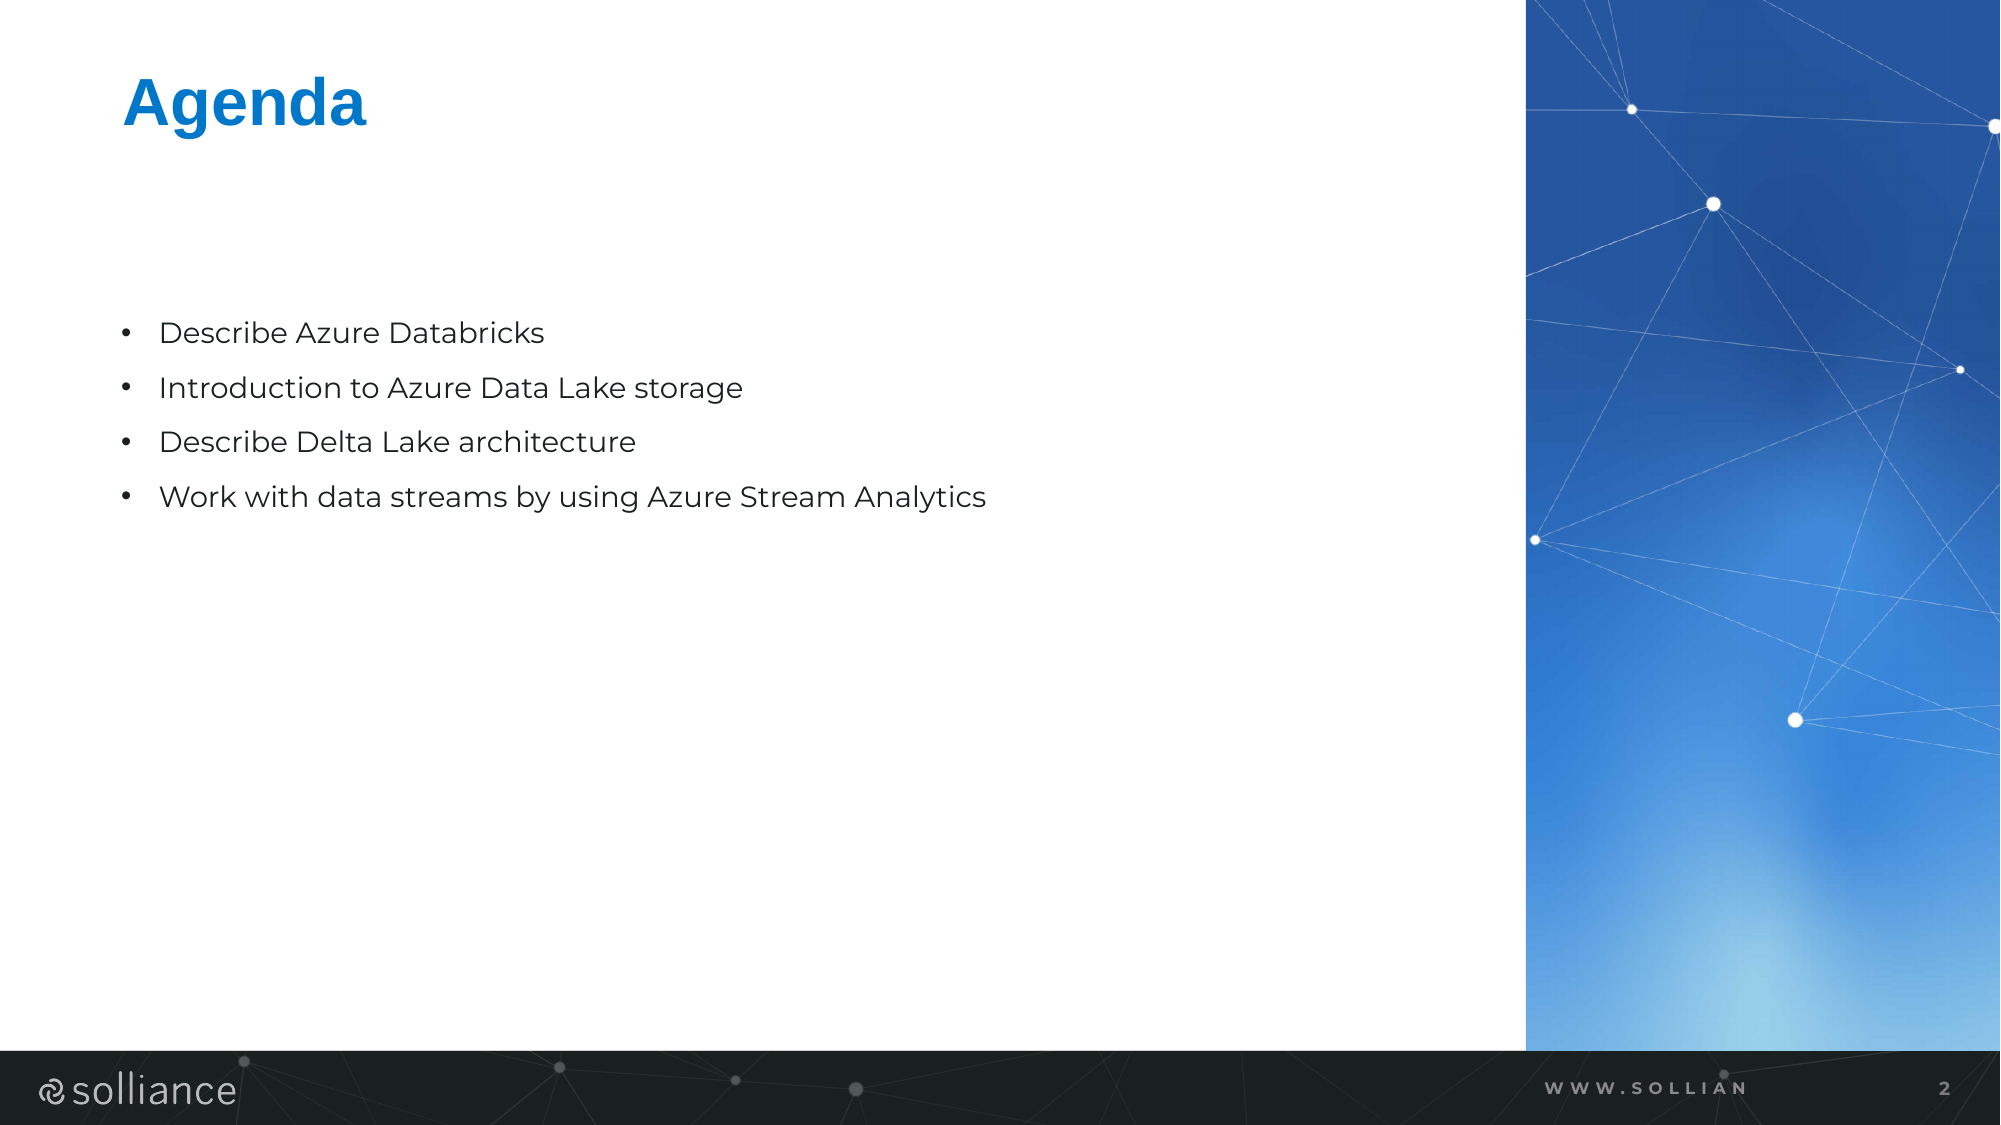

# Agenda
Describe Azure Databricks
Introduction to Azure Data Lake storage
Describe Delta Lake architecture
Work with data streams by using Azure Stream Analytics
WWW.SOLLIANCE.NET
2